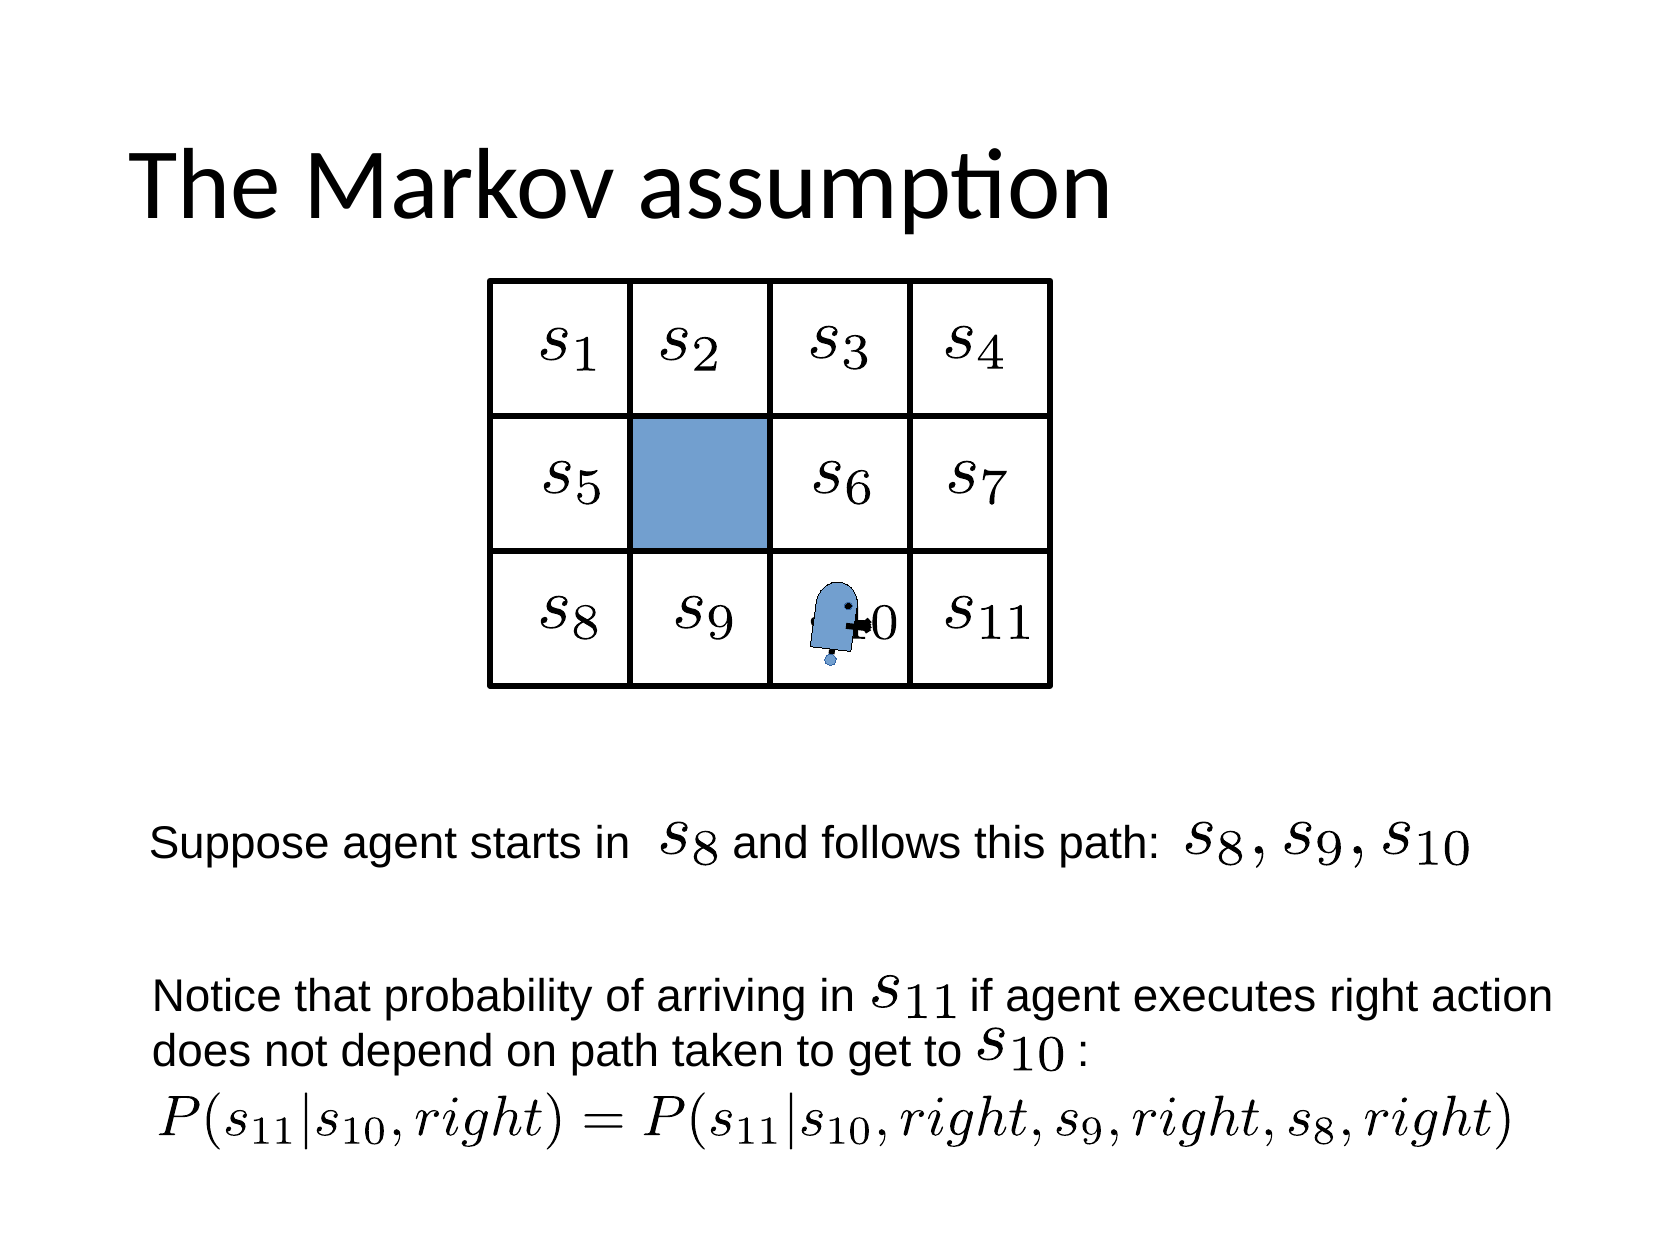

# The Markov assumption

Suppose agent starts in        and follows this path:

Notice that probability of arriving in         if agent executes right action
does not depend on path taken to get to         :